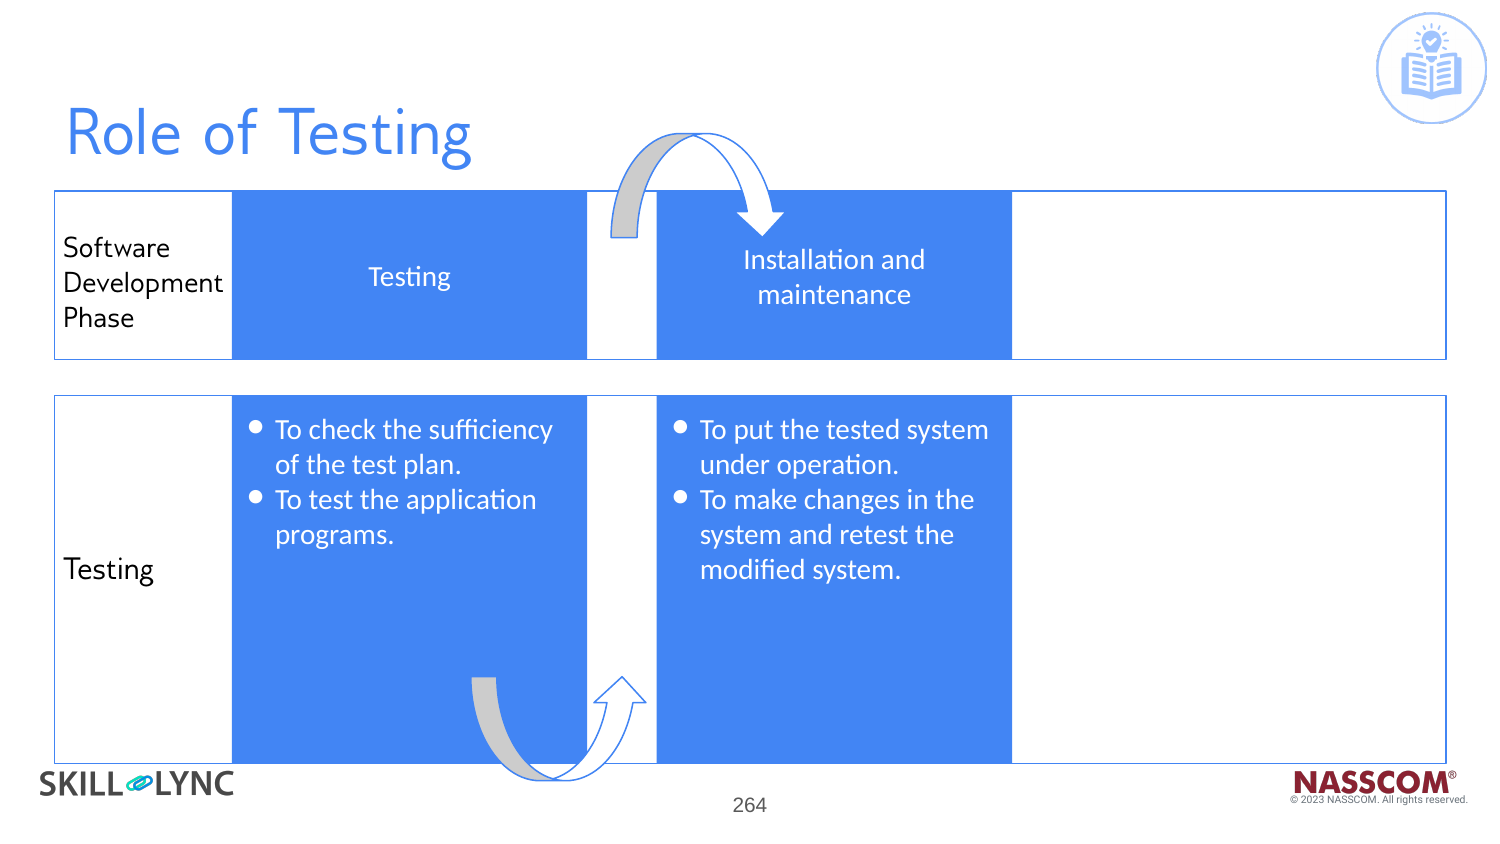

# Role of Testing

Installation and maintenance
To put the tested system under operation.
To make changes in the system and retest the modified system.

Software Development
Phase

Testing
Testing
To check the sufficiency of the test plan.
To test the application programs.
264